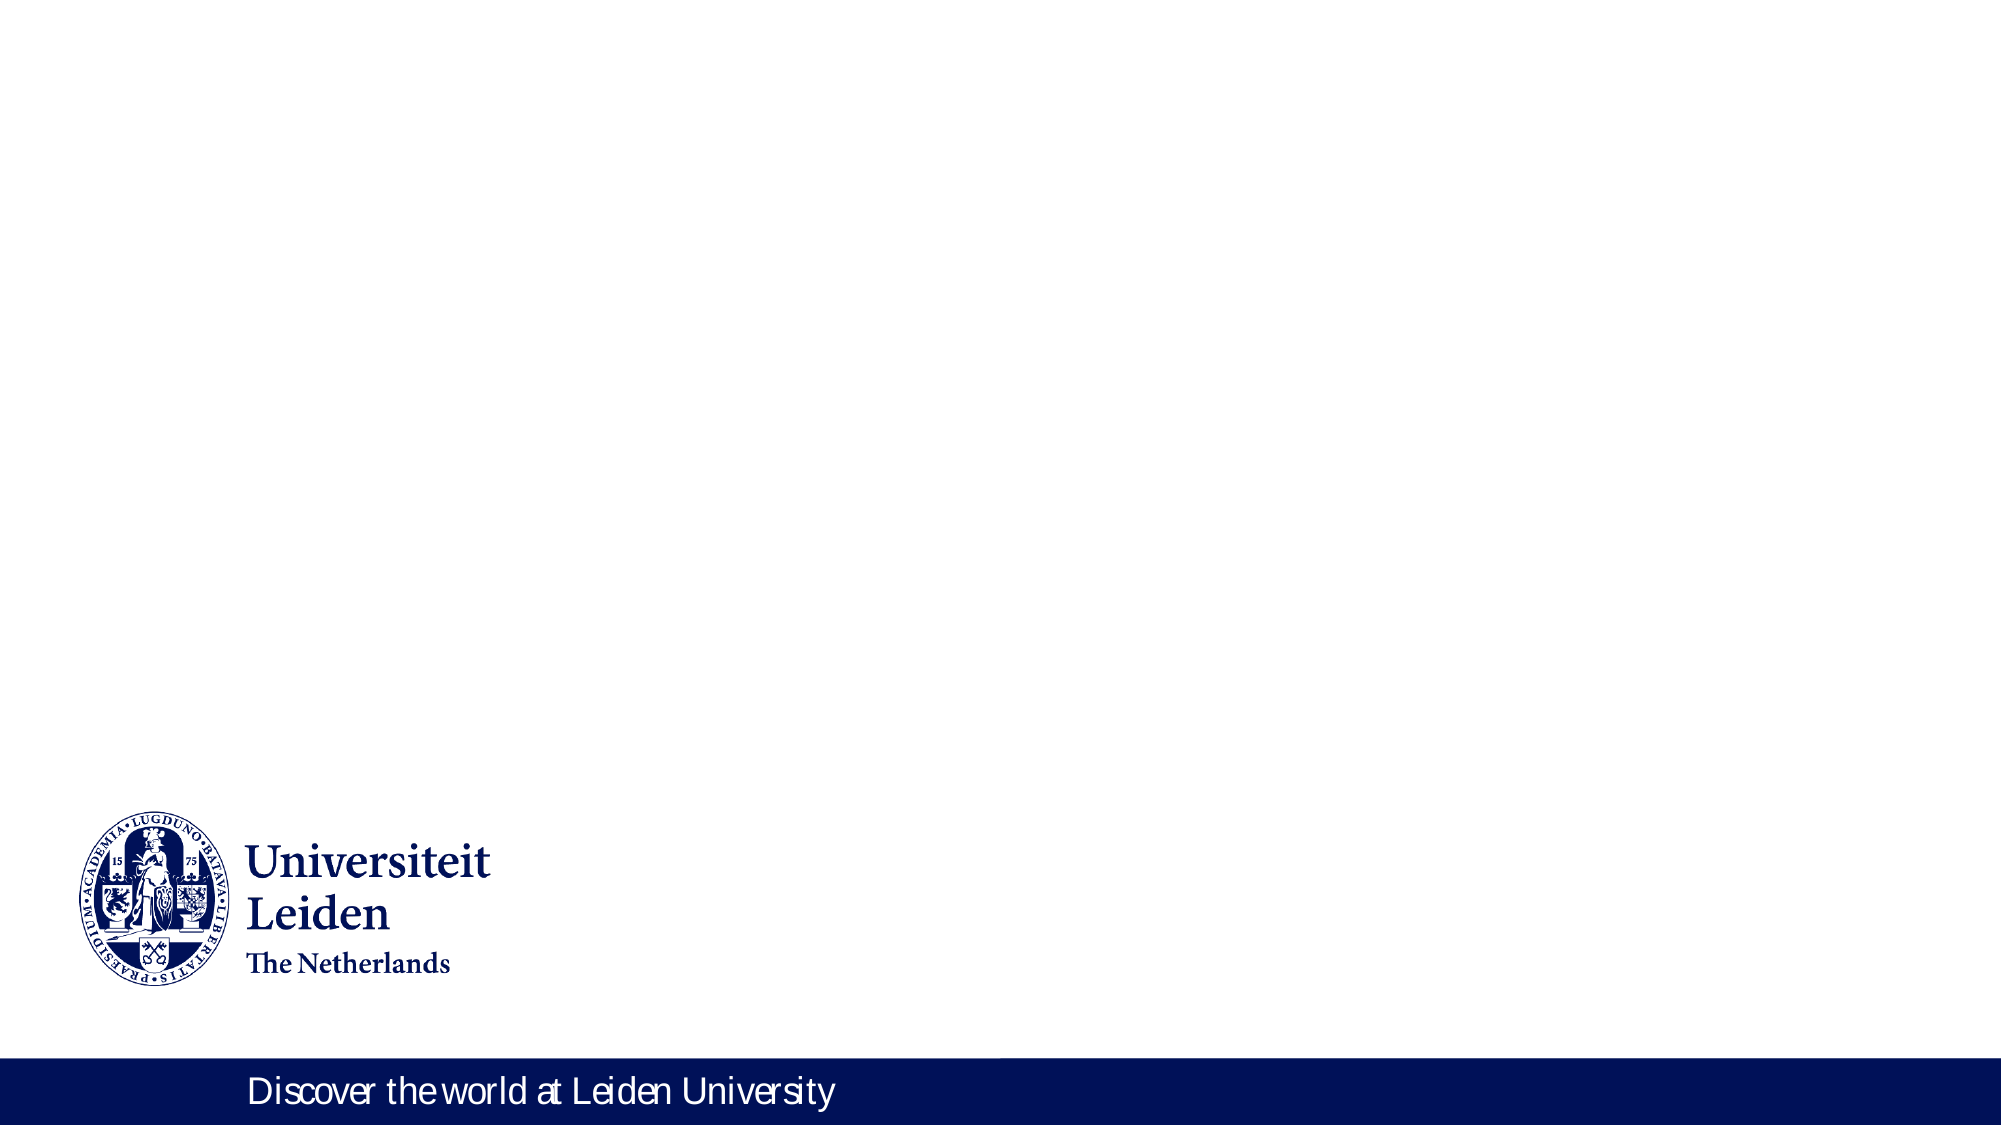

# COMIX: A Co-Creative Music Mixing System Bridging AI Generation and Human Control
Team |, Phillip Shen| Leiden